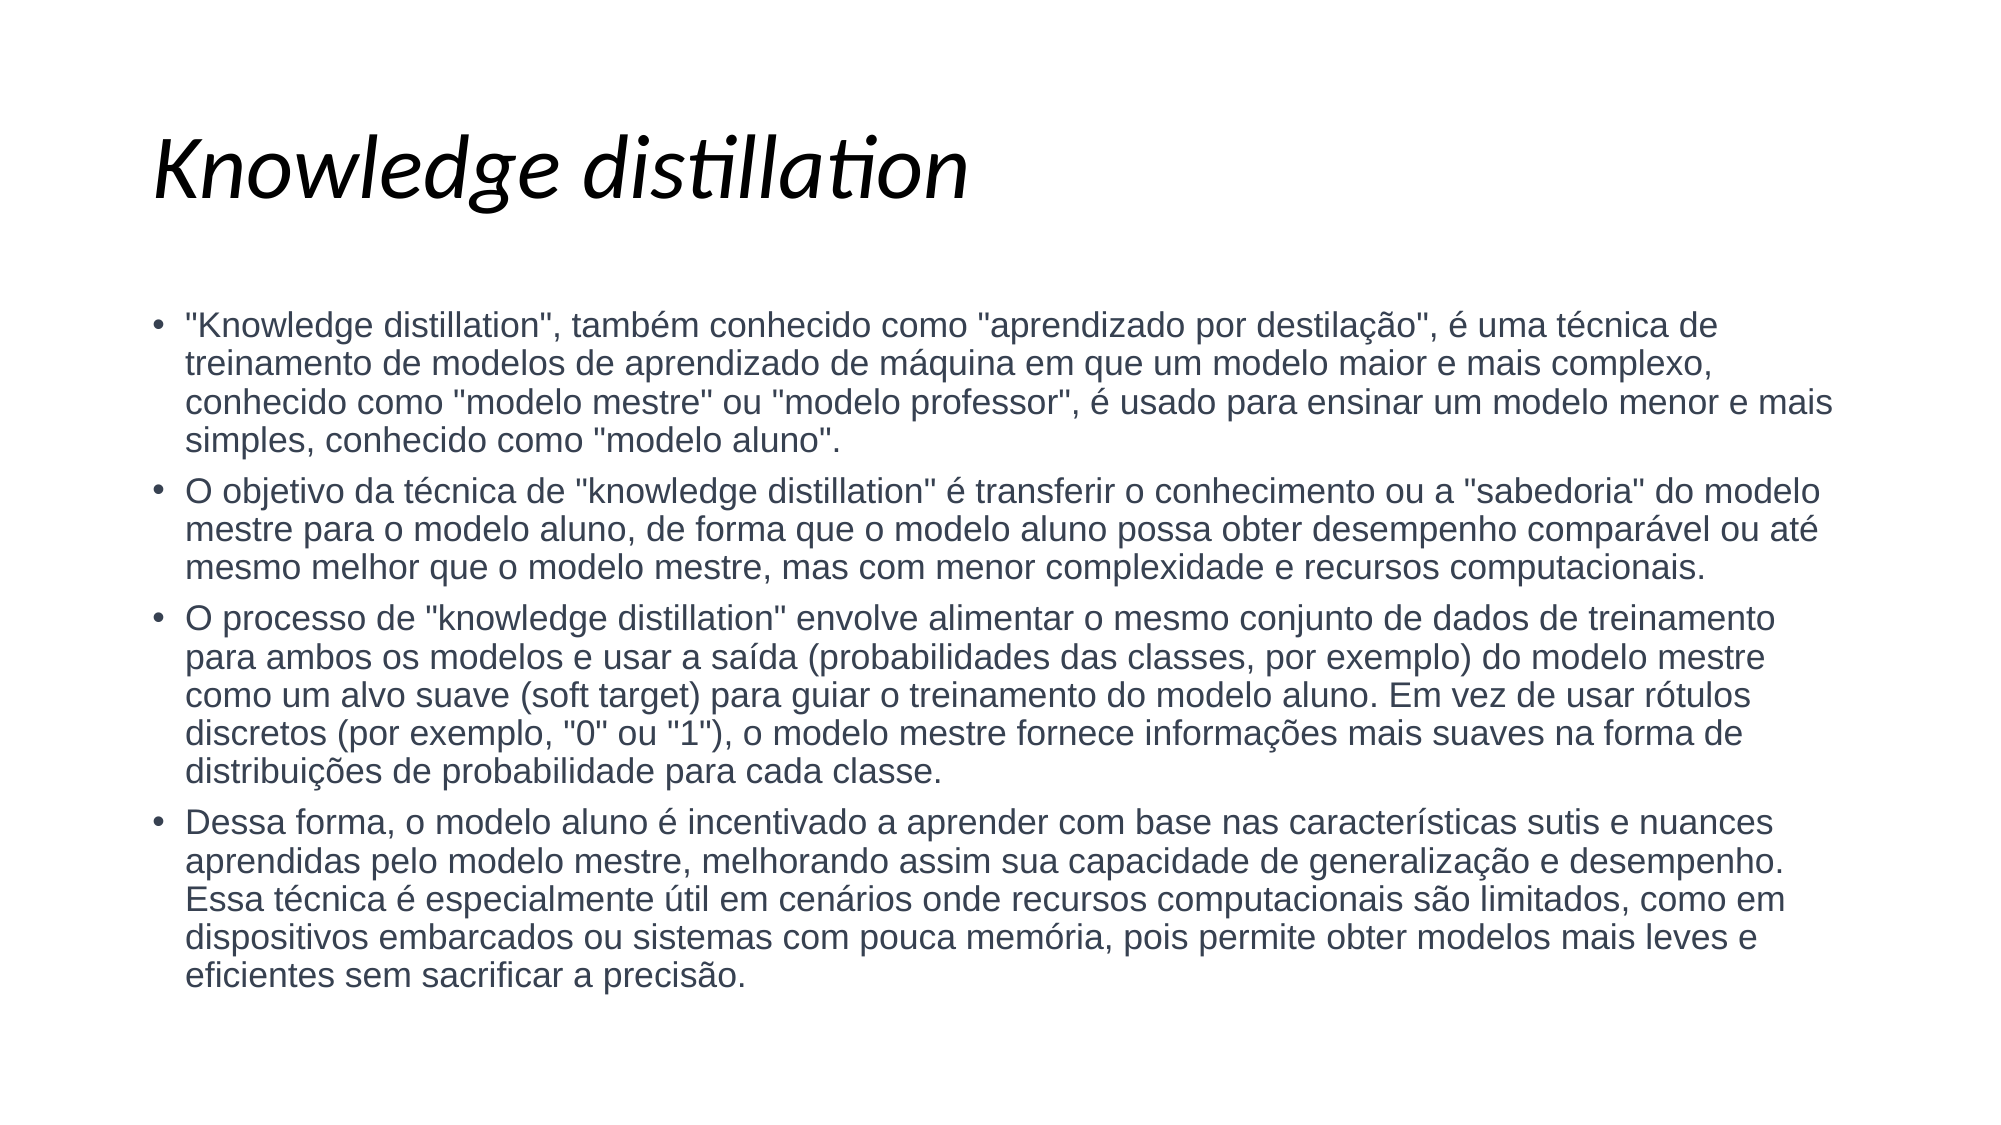

# Knowledge distillation
"Knowledge distillation", também conhecido como "aprendizado por destilação", é uma técnica de treinamento de modelos de aprendizado de máquina em que um modelo maior e mais complexo, conhecido como "modelo mestre" ou "modelo professor", é usado para ensinar um modelo menor e mais simples, conhecido como "modelo aluno".
O objetivo da técnica de "knowledge distillation" é transferir o conhecimento ou a "sabedoria" do modelo mestre para o modelo aluno, de forma que o modelo aluno possa obter desempenho comparável ou até mesmo melhor que o modelo mestre, mas com menor complexidade e recursos computacionais.
O processo de "knowledge distillation" envolve alimentar o mesmo conjunto de dados de treinamento para ambos os modelos e usar a saída (probabilidades das classes, por exemplo) do modelo mestre como um alvo suave (soft target) para guiar o treinamento do modelo aluno. Em vez de usar rótulos discretos (por exemplo, "0" ou "1"), o modelo mestre fornece informações mais suaves na forma de distribuições de probabilidade para cada classe.
Dessa forma, o modelo aluno é incentivado a aprender com base nas características sutis e nuances aprendidas pelo modelo mestre, melhorando assim sua capacidade de generalização e desempenho. Essa técnica é especialmente útil em cenários onde recursos computacionais são limitados, como em dispositivos embarcados ou sistemas com pouca memória, pois permite obter modelos mais leves e eficientes sem sacrificar a precisão.